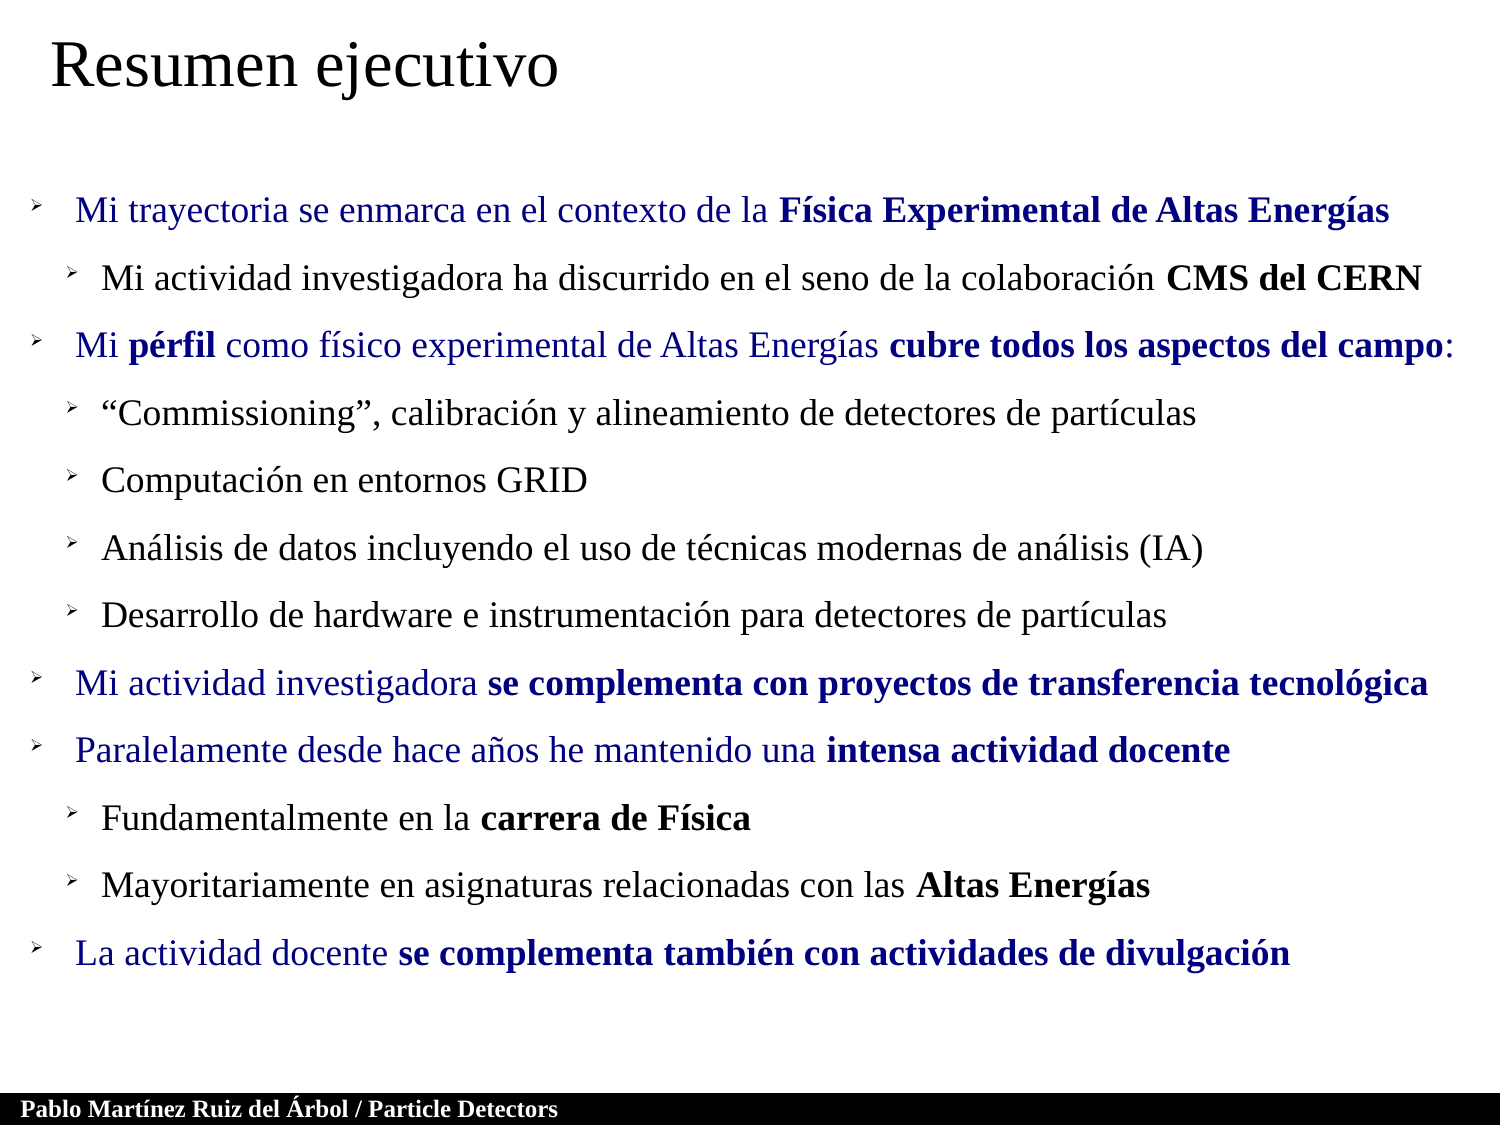

Resumen ejecutivo
 Mi trayectoria se enmarca en el contexto de la Física Experimental de Altas Energías
Mi actividad investigadora ha discurrido en el seno de la colaboración CMS del CERN
 Mi pérfil como físico experimental de Altas Energías cubre todos los aspectos del campo:
“Commissioning”, calibración y alineamiento de detectores de partículas
Computación en entornos GRID
Análisis de datos incluyendo el uso de técnicas modernas de análisis (IA)
Desarrollo de hardware e instrumentación para detectores de partículas
 Mi actividad investigadora se complementa con proyectos de transferencia tecnológica
 Paralelamente desde hace años he mantenido una intensa actividad docente
Fundamentalmente en la carrera de Física
Mayoritariamente en asignaturas relacionadas con las Altas Energías
 La actividad docente se complementa también con actividades de divulgación